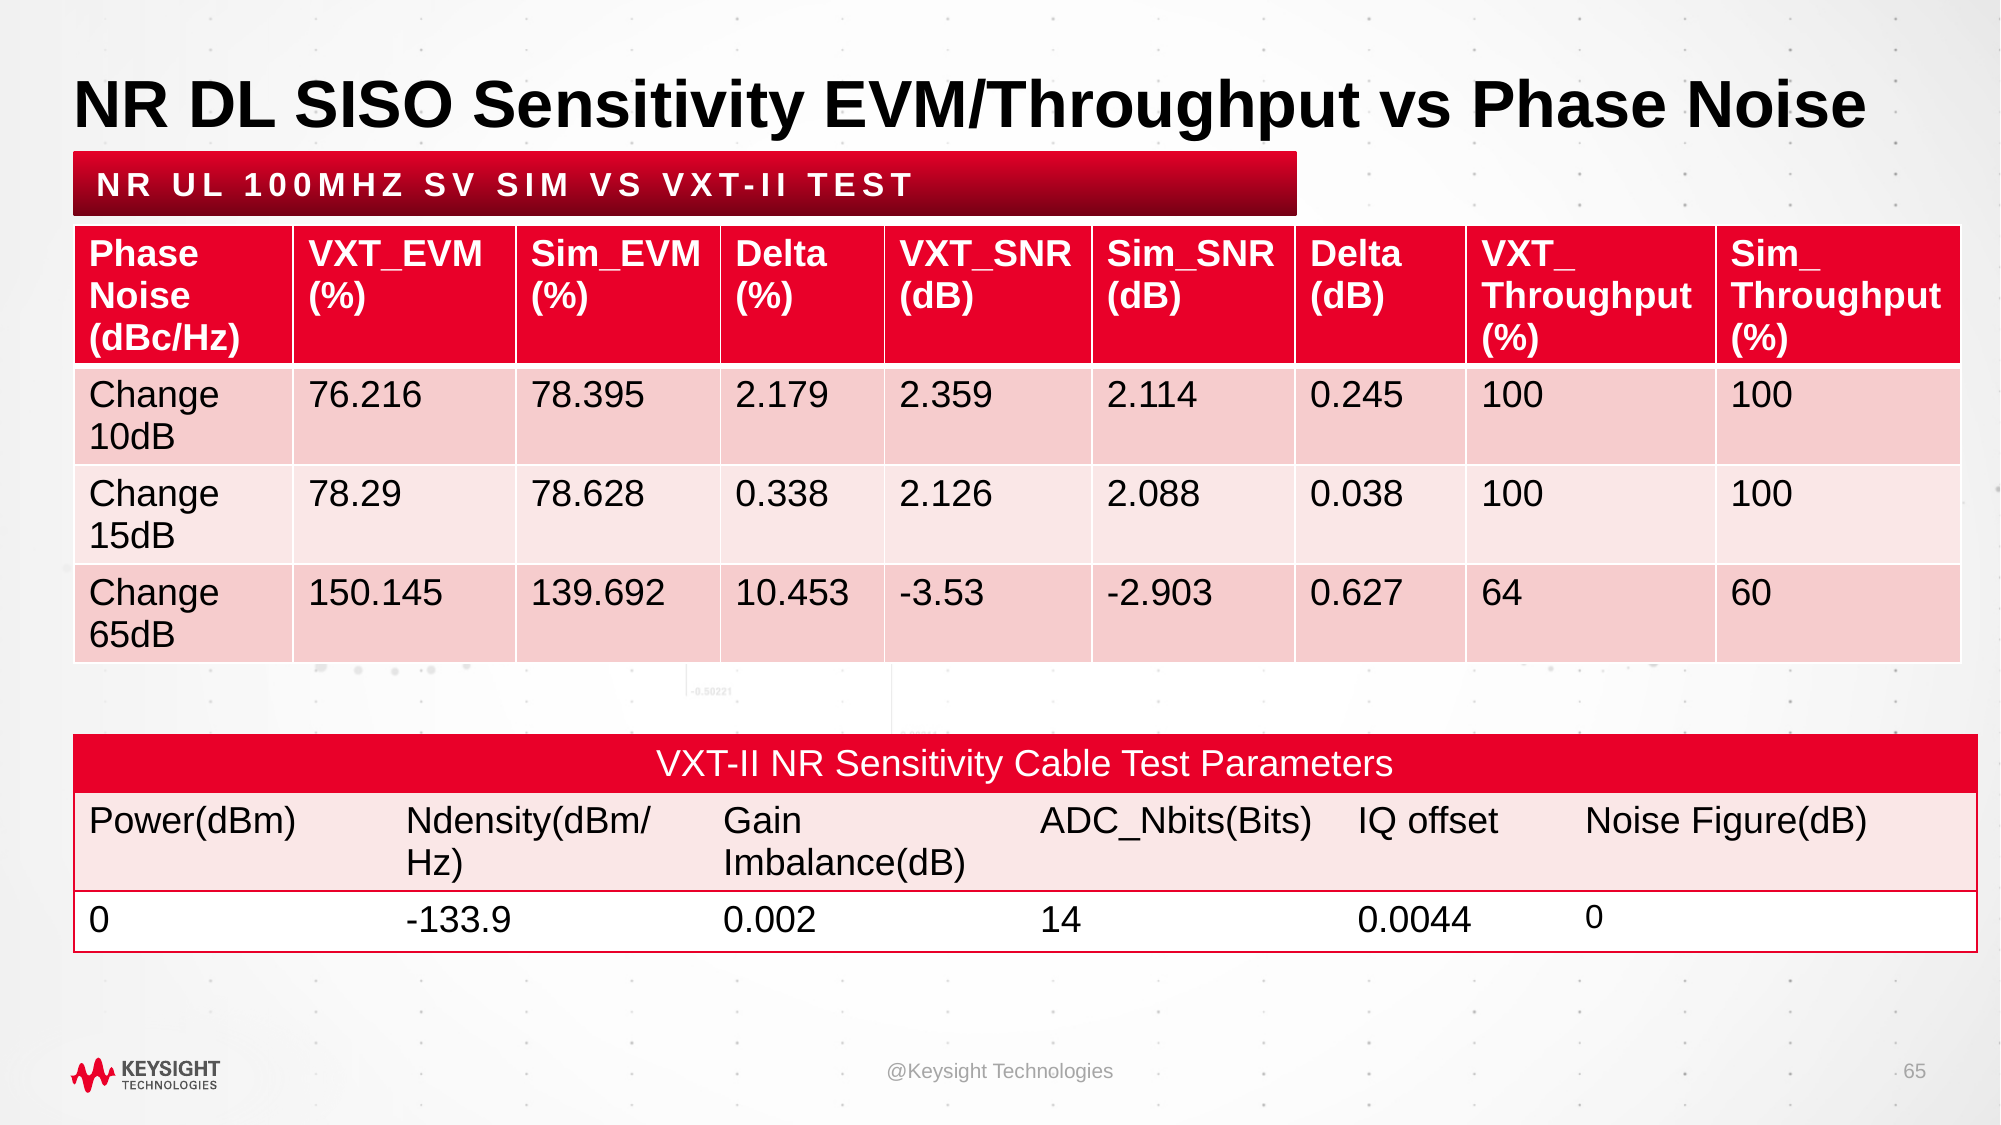

# NR DL SISO Sensitivity EVM/Throughput vs Phase Noise
NR UL 100MHz SV Sim vs VXT-II Test
| Phase Noise (dBc/Hz) | VXT\_EVM (%) | Sim\_EVM (%) | Delta (%) | VXT\_SNR (dB) | Sim\_SNR (dB) | Delta (dB) | VXT\_ Throughput (%) | Sim\_ Throughput (%) |
| --- | --- | --- | --- | --- | --- | --- | --- | --- |
| Change 10dB | 76.216 | 78.395 | 2.179 | 2.359 | 2.114 | 0.245 | 100 | 100 |
| Change 15dB | 78.29 | 78.628 | 0.338 | 2.126 | 2.088 | 0.038 | 100 | 100 |
| Change 65dB | 150.145 | 139.692 | 10.453 | -3.53 | -2.903 | 0.627 | 64 | 60 |
| VXT-II NR Sensitivity Cable Test Parameters |  |  |  |  |  |
| --- | --- | --- | --- | --- | --- |
| Power(dBm) | Ndensity(dBm/Hz) | Gain Imbalance(dB) | ADC\_Nbits(Bits) | IQ offset | Noise Figure(dB) |
| 0 | -133.9 | 0.002 | 14 | 0.0044 | 0 |
@Keysight Technologies